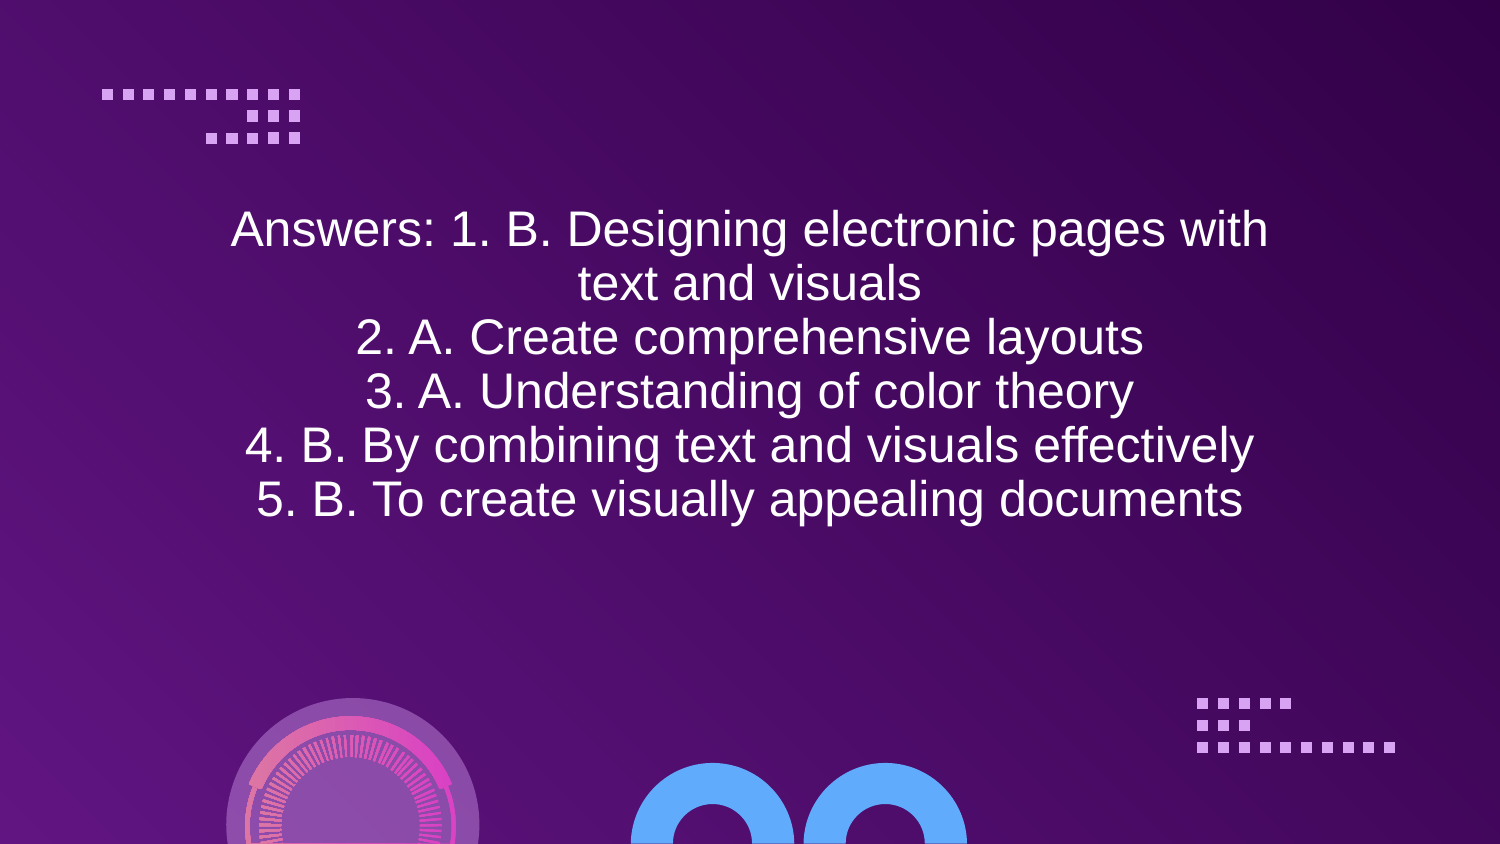

# Answers: 1. B. Designing electronic pages with text and visuals 2. A. Create comprehensive layouts 3. A. Understanding of color theory 4. B. By combining text and visuals effectively 5. B. To create visually appealing documents